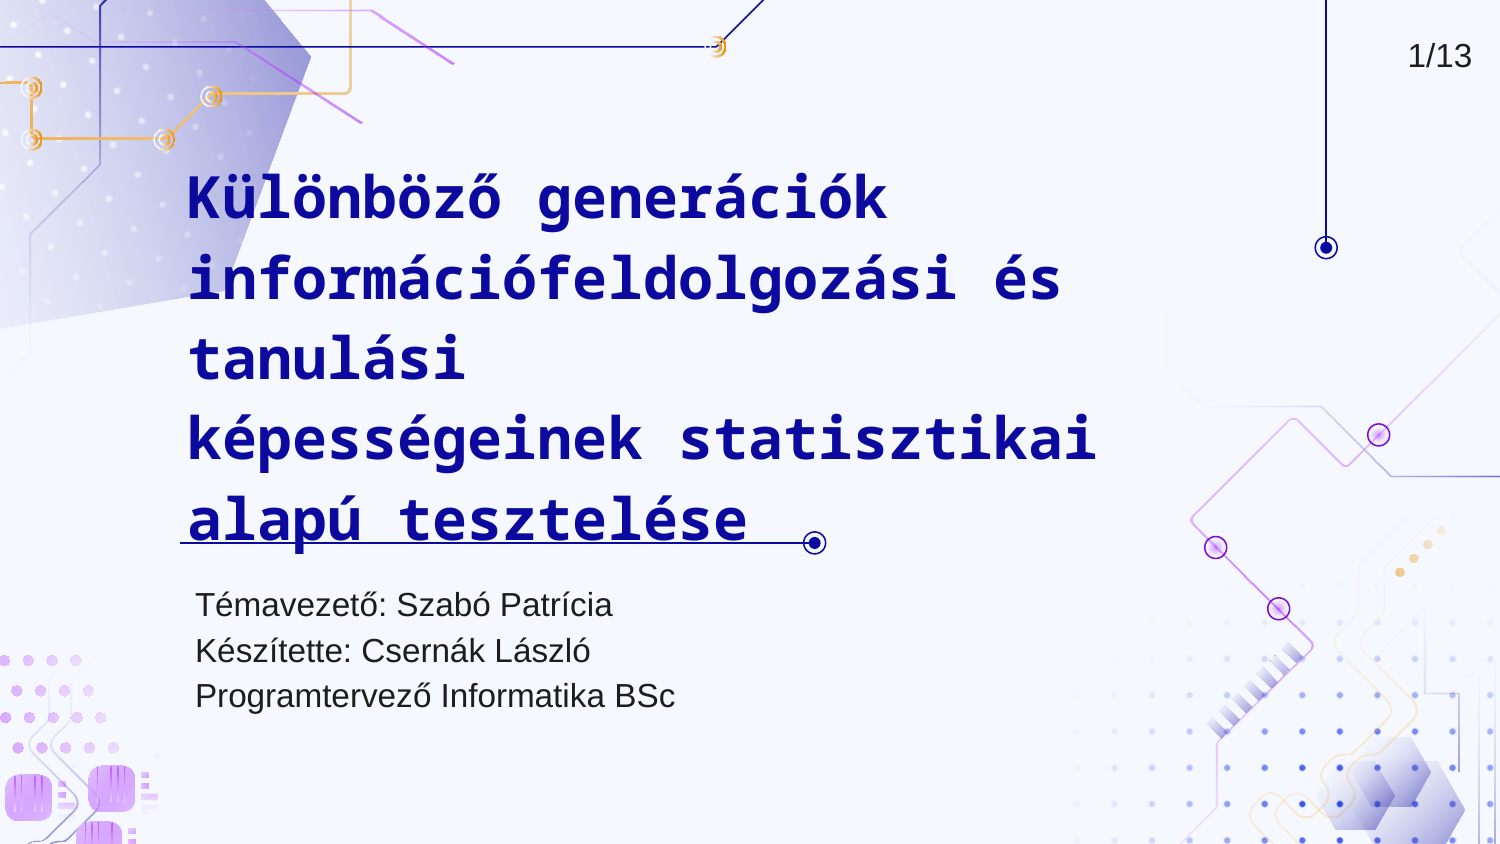

1/13

# Különböző generációk információfeldolgozási és tanulási képességeinek statisztikai alapú tesztelése

Témavezető: Szabó Patrícia
Készítette: Csernák László
Programtervező Informatika BSc